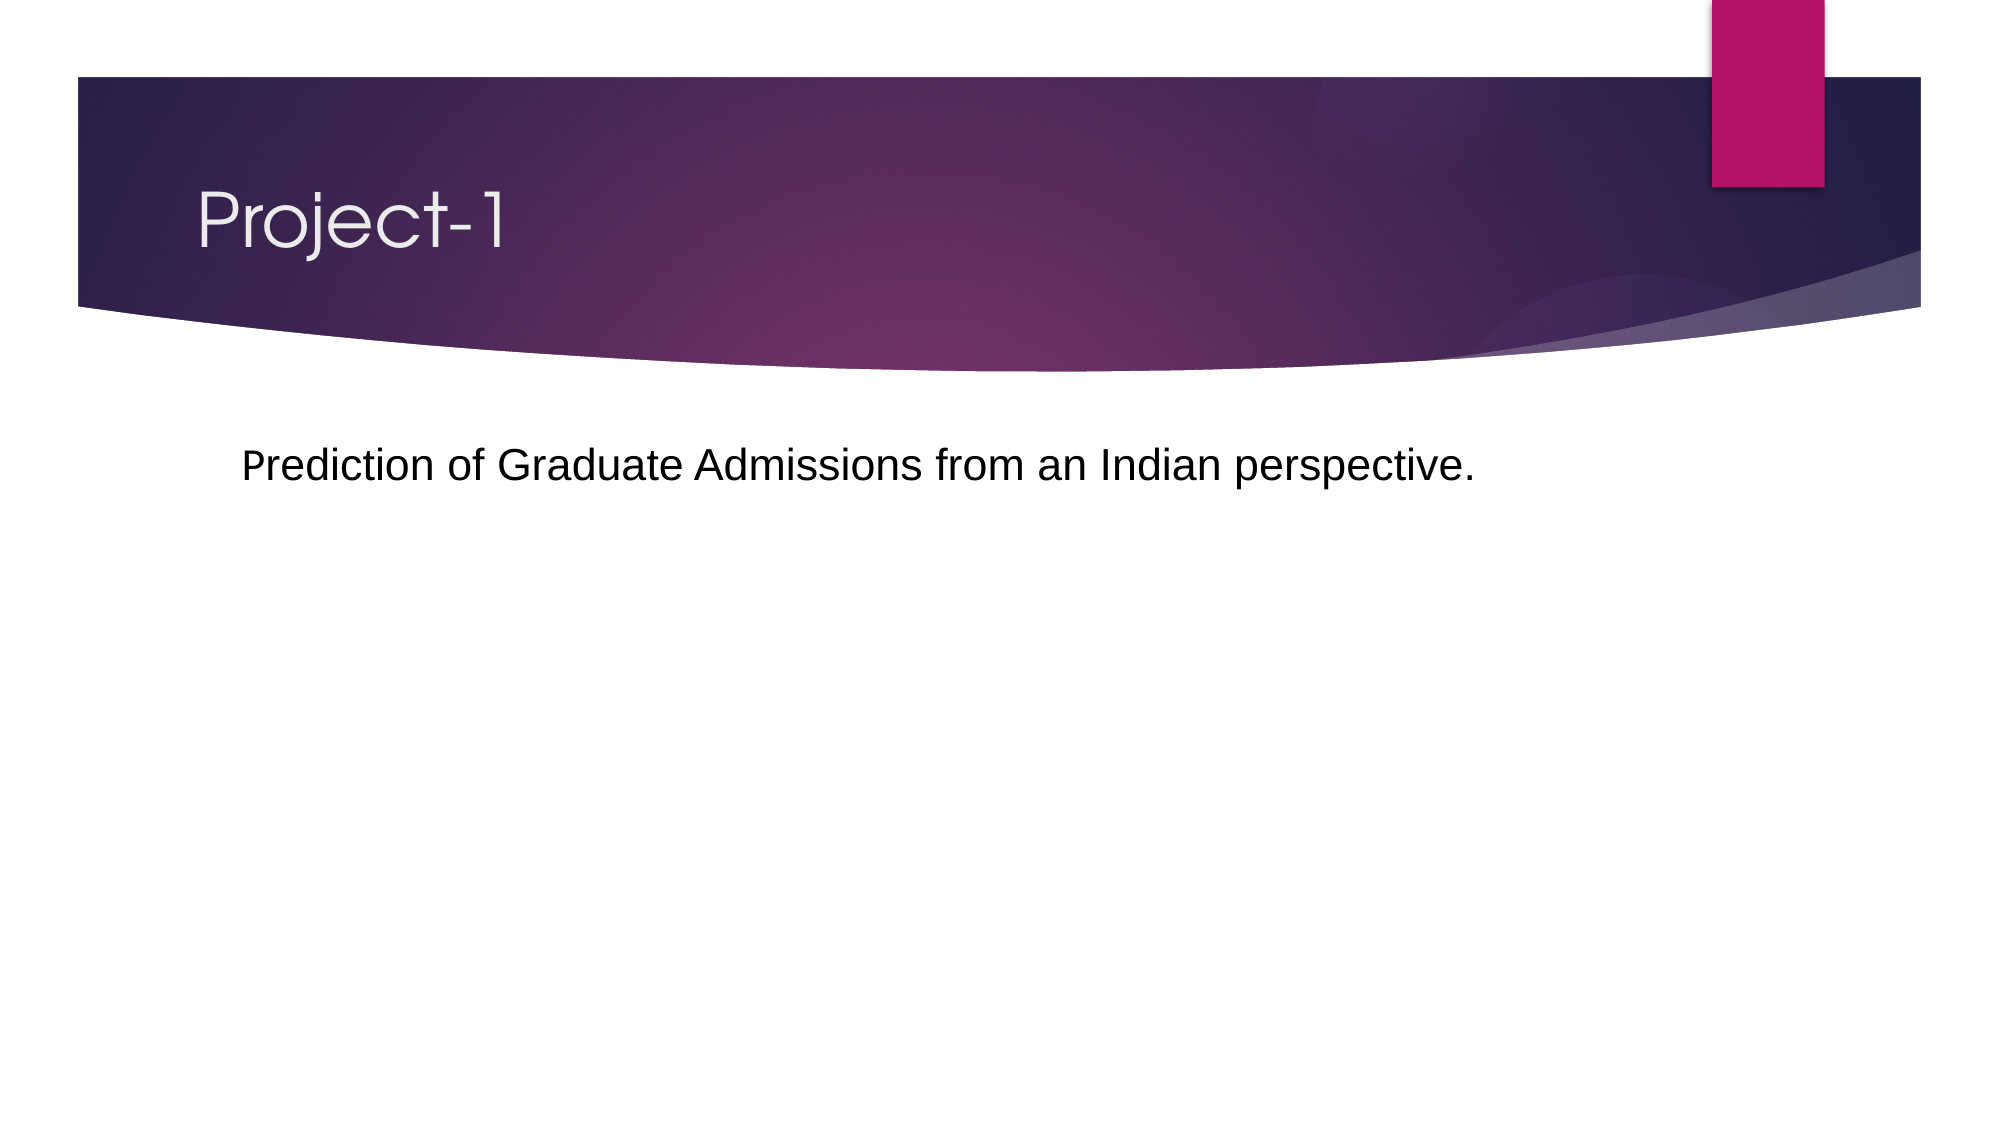

# Project-1
Prediction of Graduate Admissions from an Indian perspective.